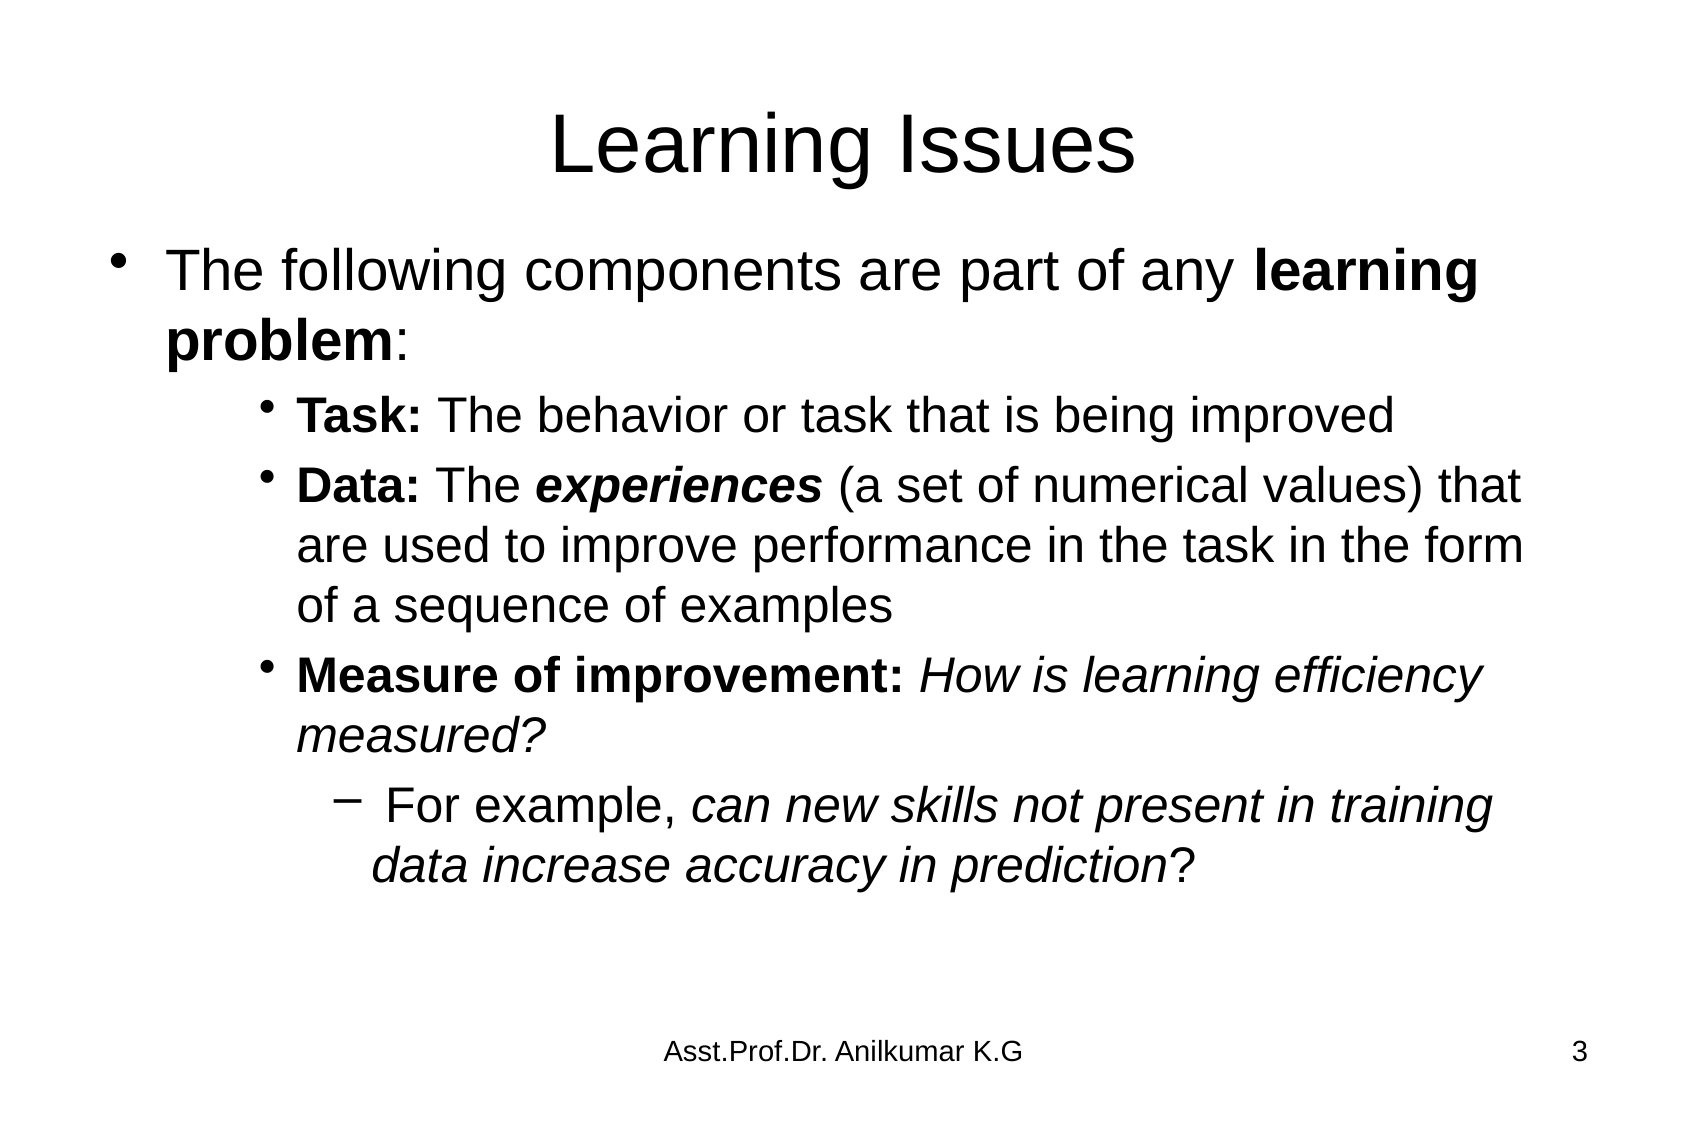

# Learning Issues
The following components are part of any learning problem:
Task: The behavior or task that is being improved
Data: The experiences (a set of numerical values) that are used to improve performance in the task in the form of a sequence of examples
Measure of improvement: How is learning efficiency measured?
 For example, can new skills not present in training data increase accuracy in prediction?
Asst.Prof.Dr. Anilkumar K.G
3